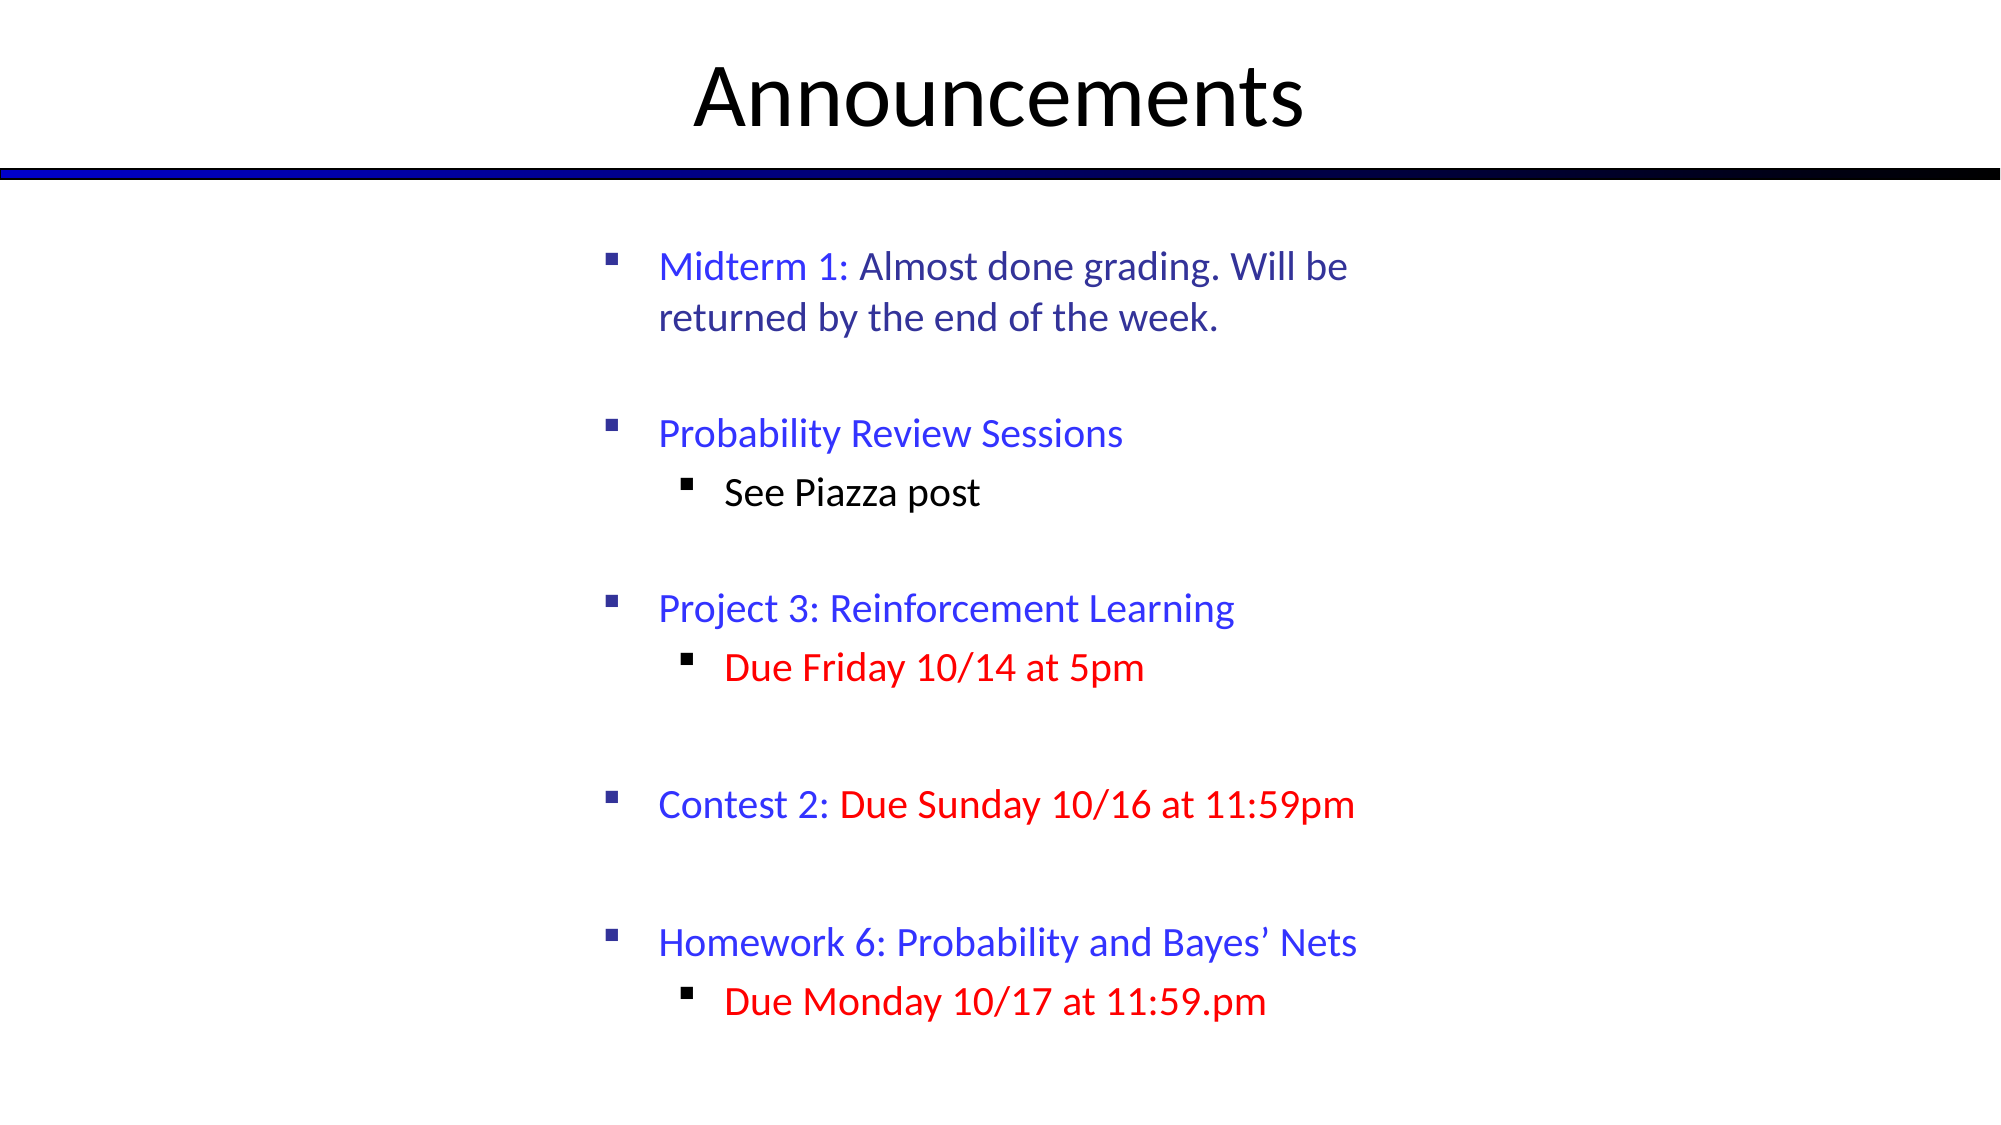

# Announcements
Midterm 1: Almost done grading. Will be returned by the end of the week.

Probability Review Sessions
See Piazza post

Project 3: Reinforcement Learning
Due Friday 10/14 at 5pm

Contest 2: Due Sunday 10/16 at 11:59pm

Homework 6: Probability and Bayes’ Nets
Due Monday 10/17 at 11:59.pm